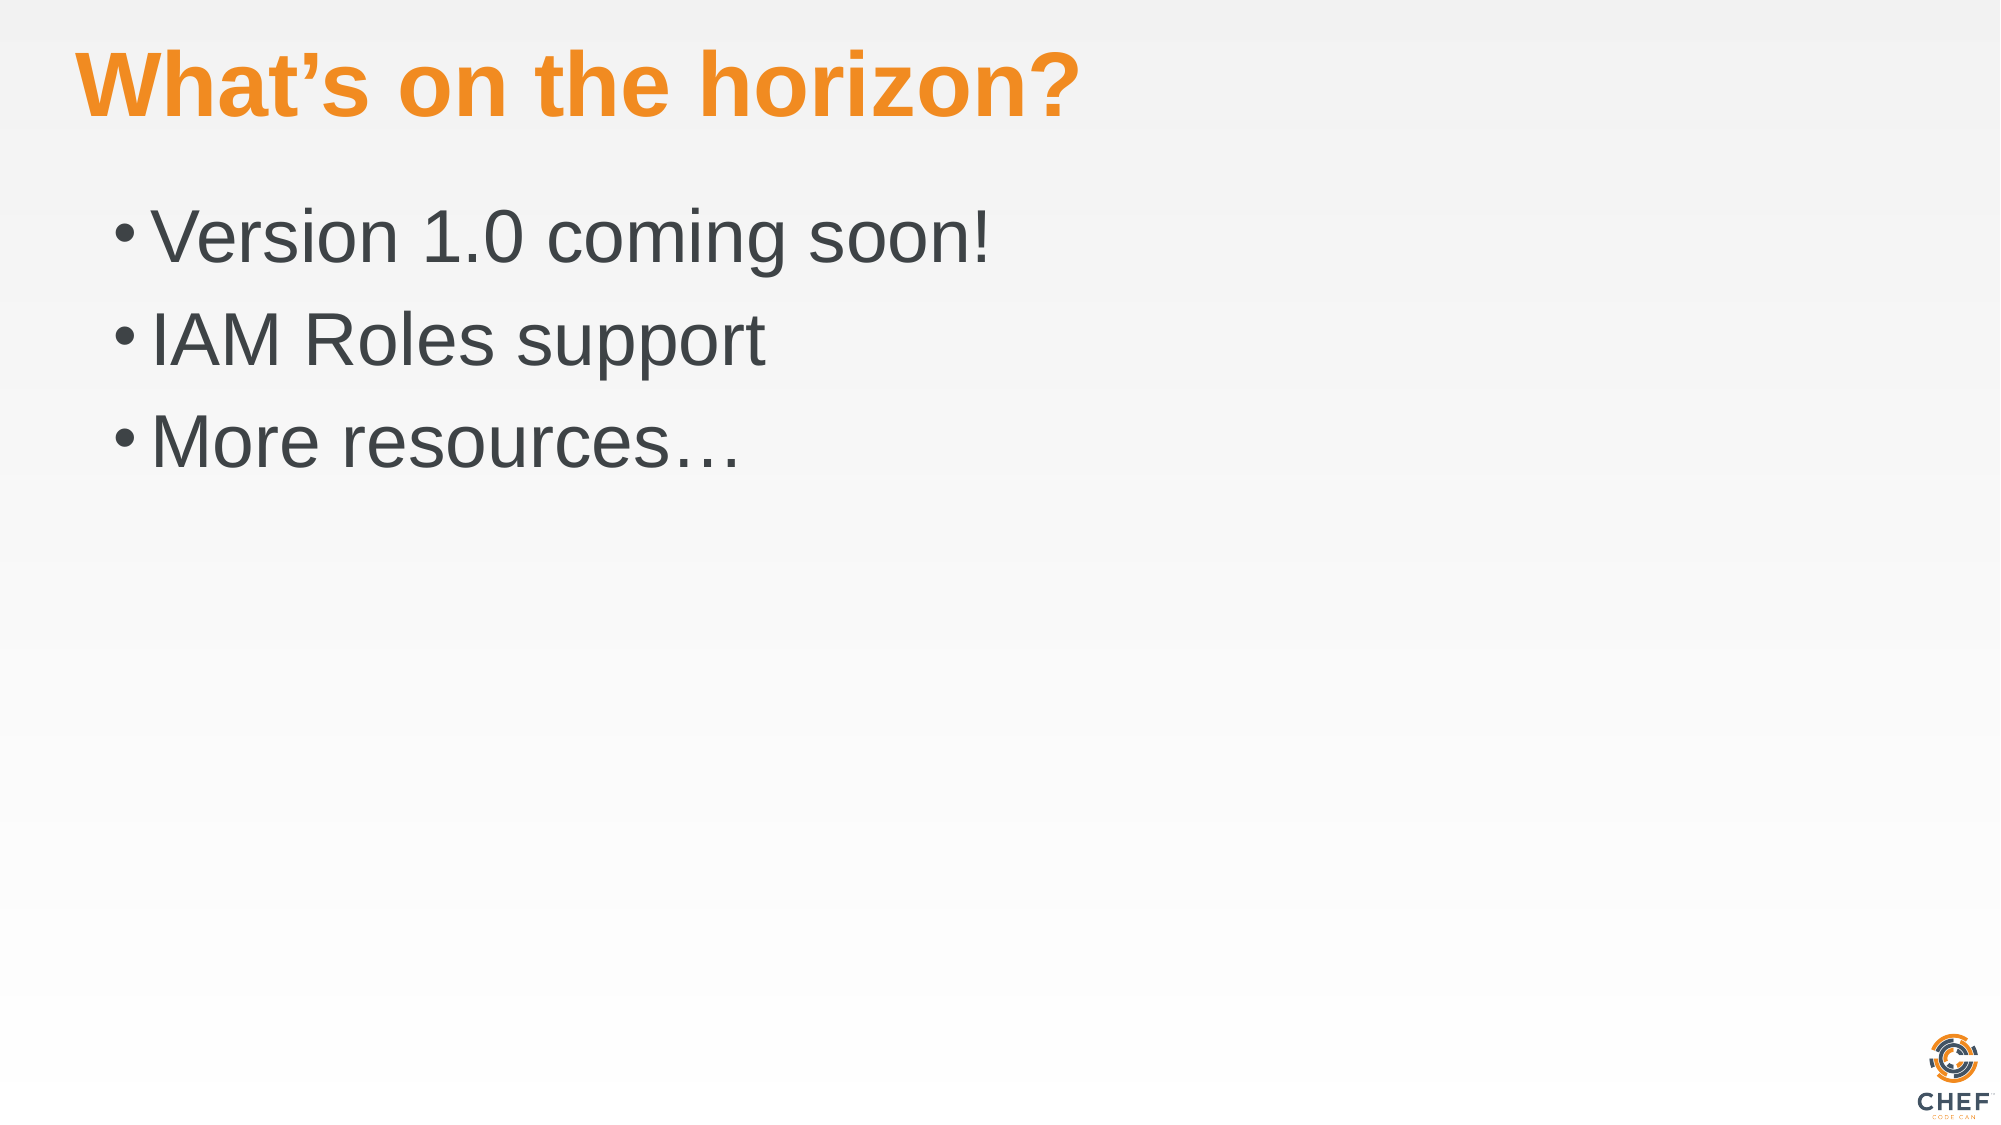

# What’s on the horizon?
Version 1.0 coming soon!
IAM Roles support
More resources…